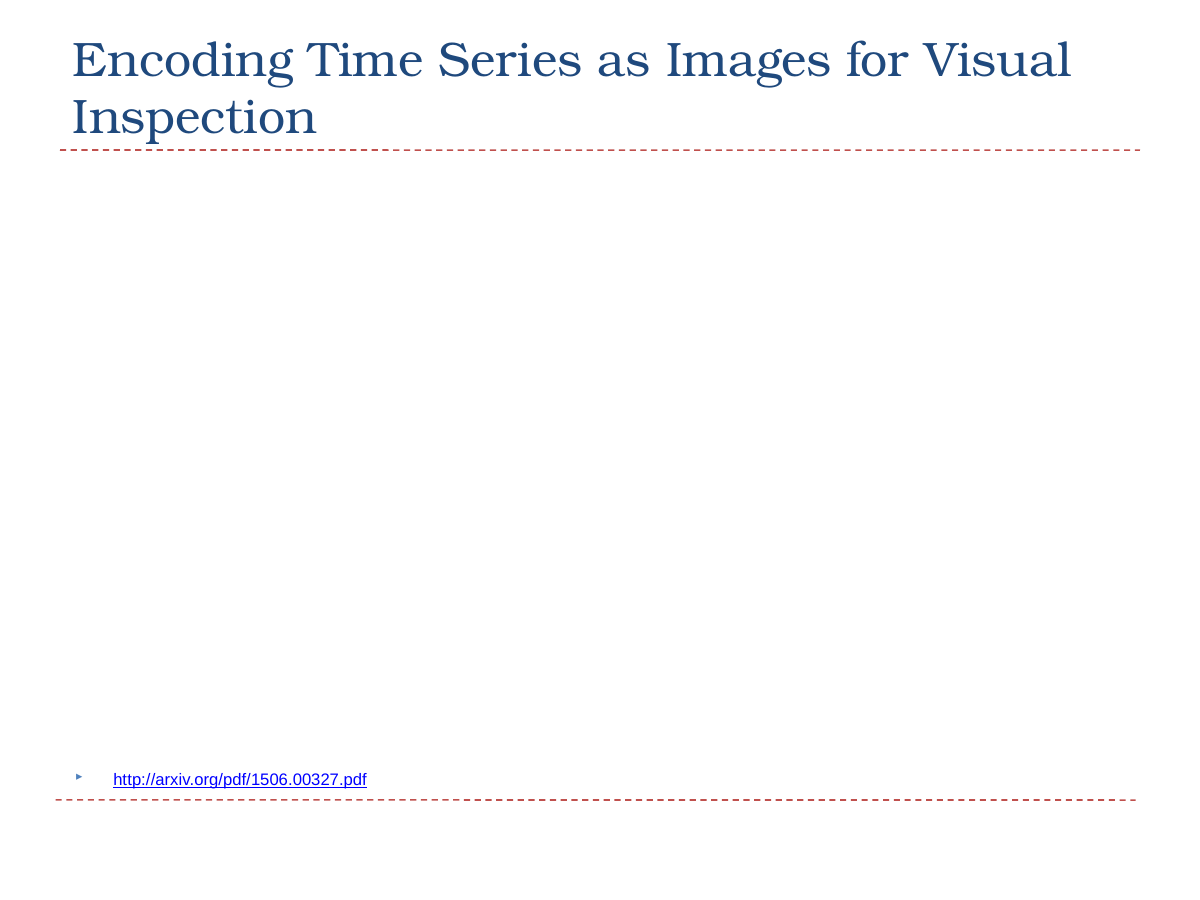

# Encoding Time Series as Images for Visual Inspection

http://arxiv.org/pdf/1506.00327.pdf